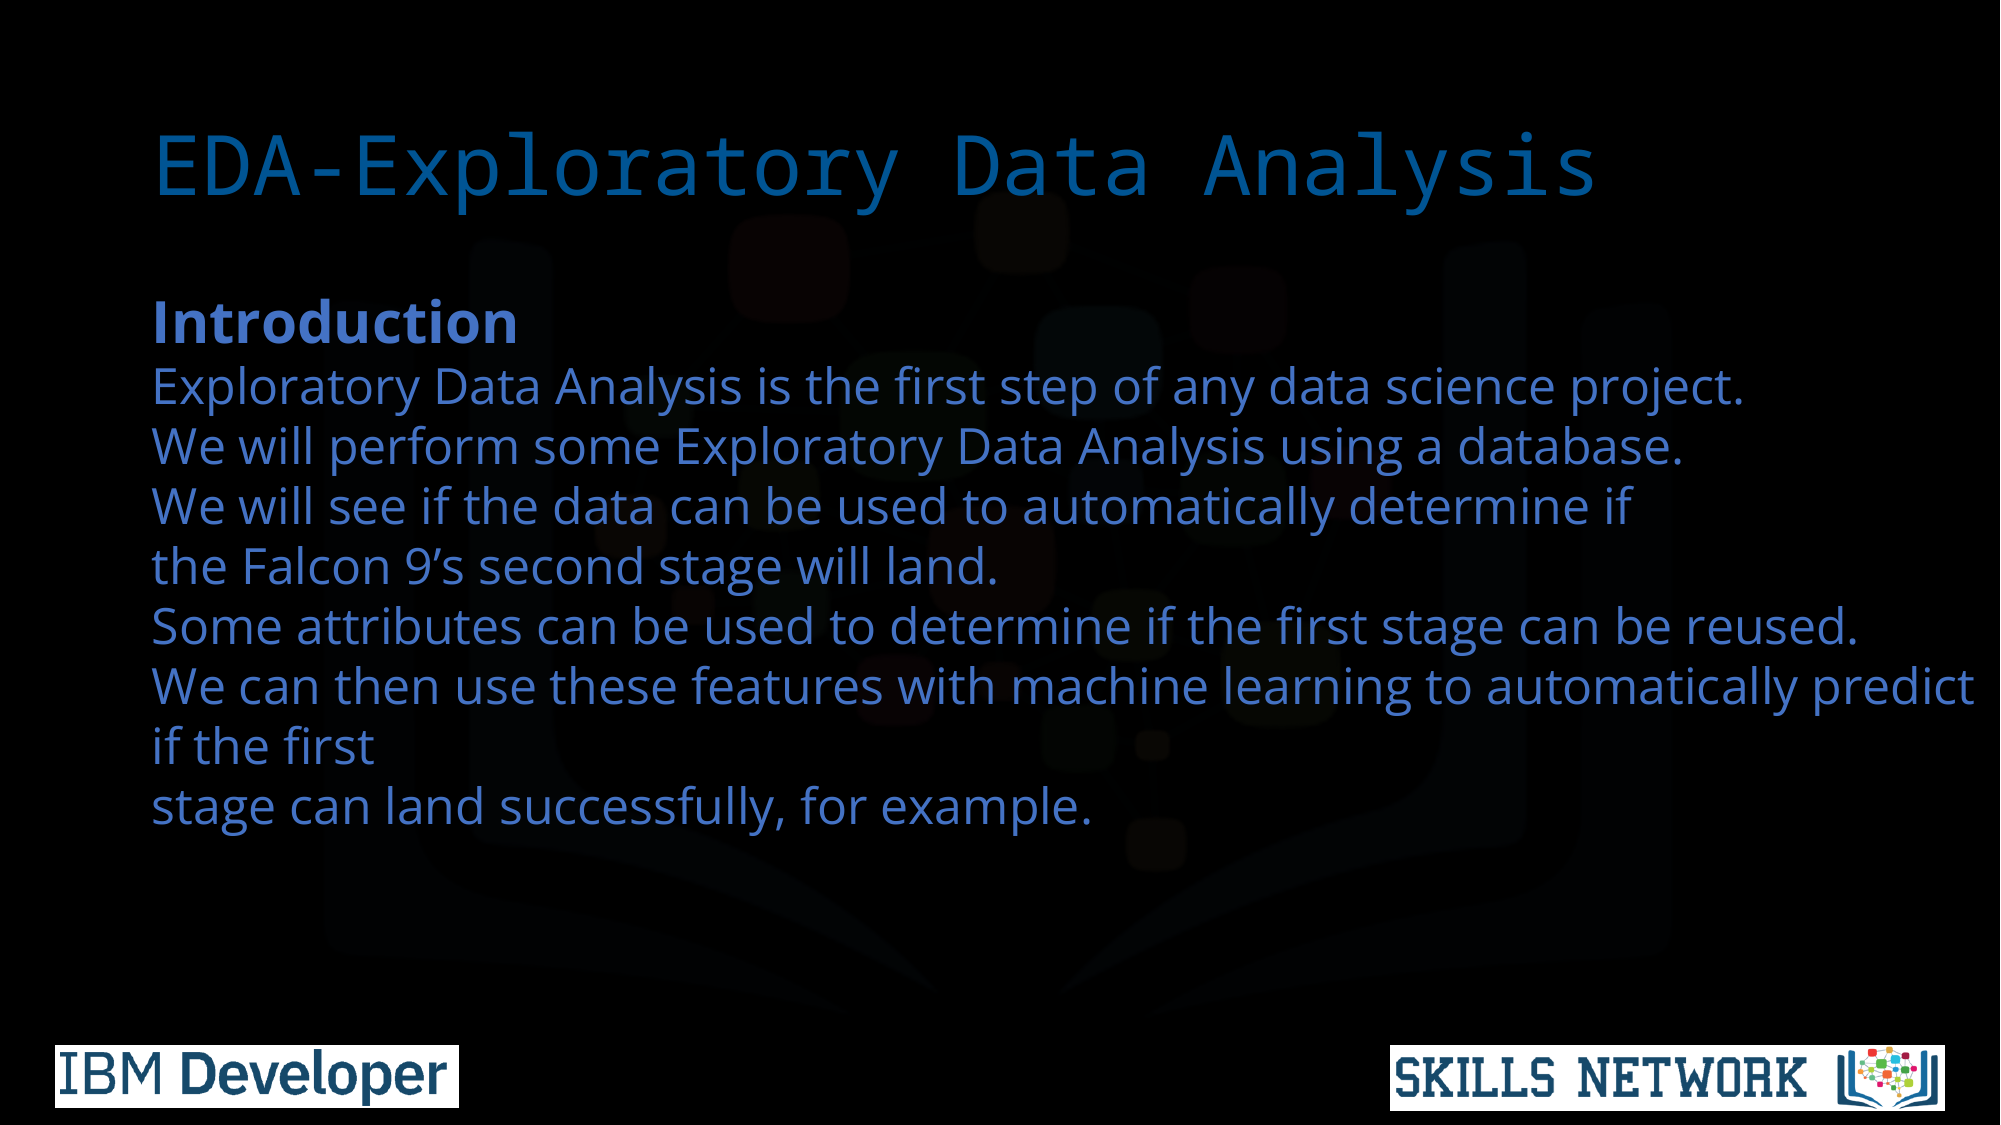

# EDA-Exploratory Data Analysis
Introduction
Exploratory Data Analysis is the first step of any data science project.
We will perform some Exploratory Data Analysis using a database.
We will see if the data can be used to automatically determine if
the Falcon 9’s second stage will land.
Some attributes can be used to determine if the first stage can be reused.
We can then use these features with machine learning to automatically predict if the first
stage can land successfully, for example.